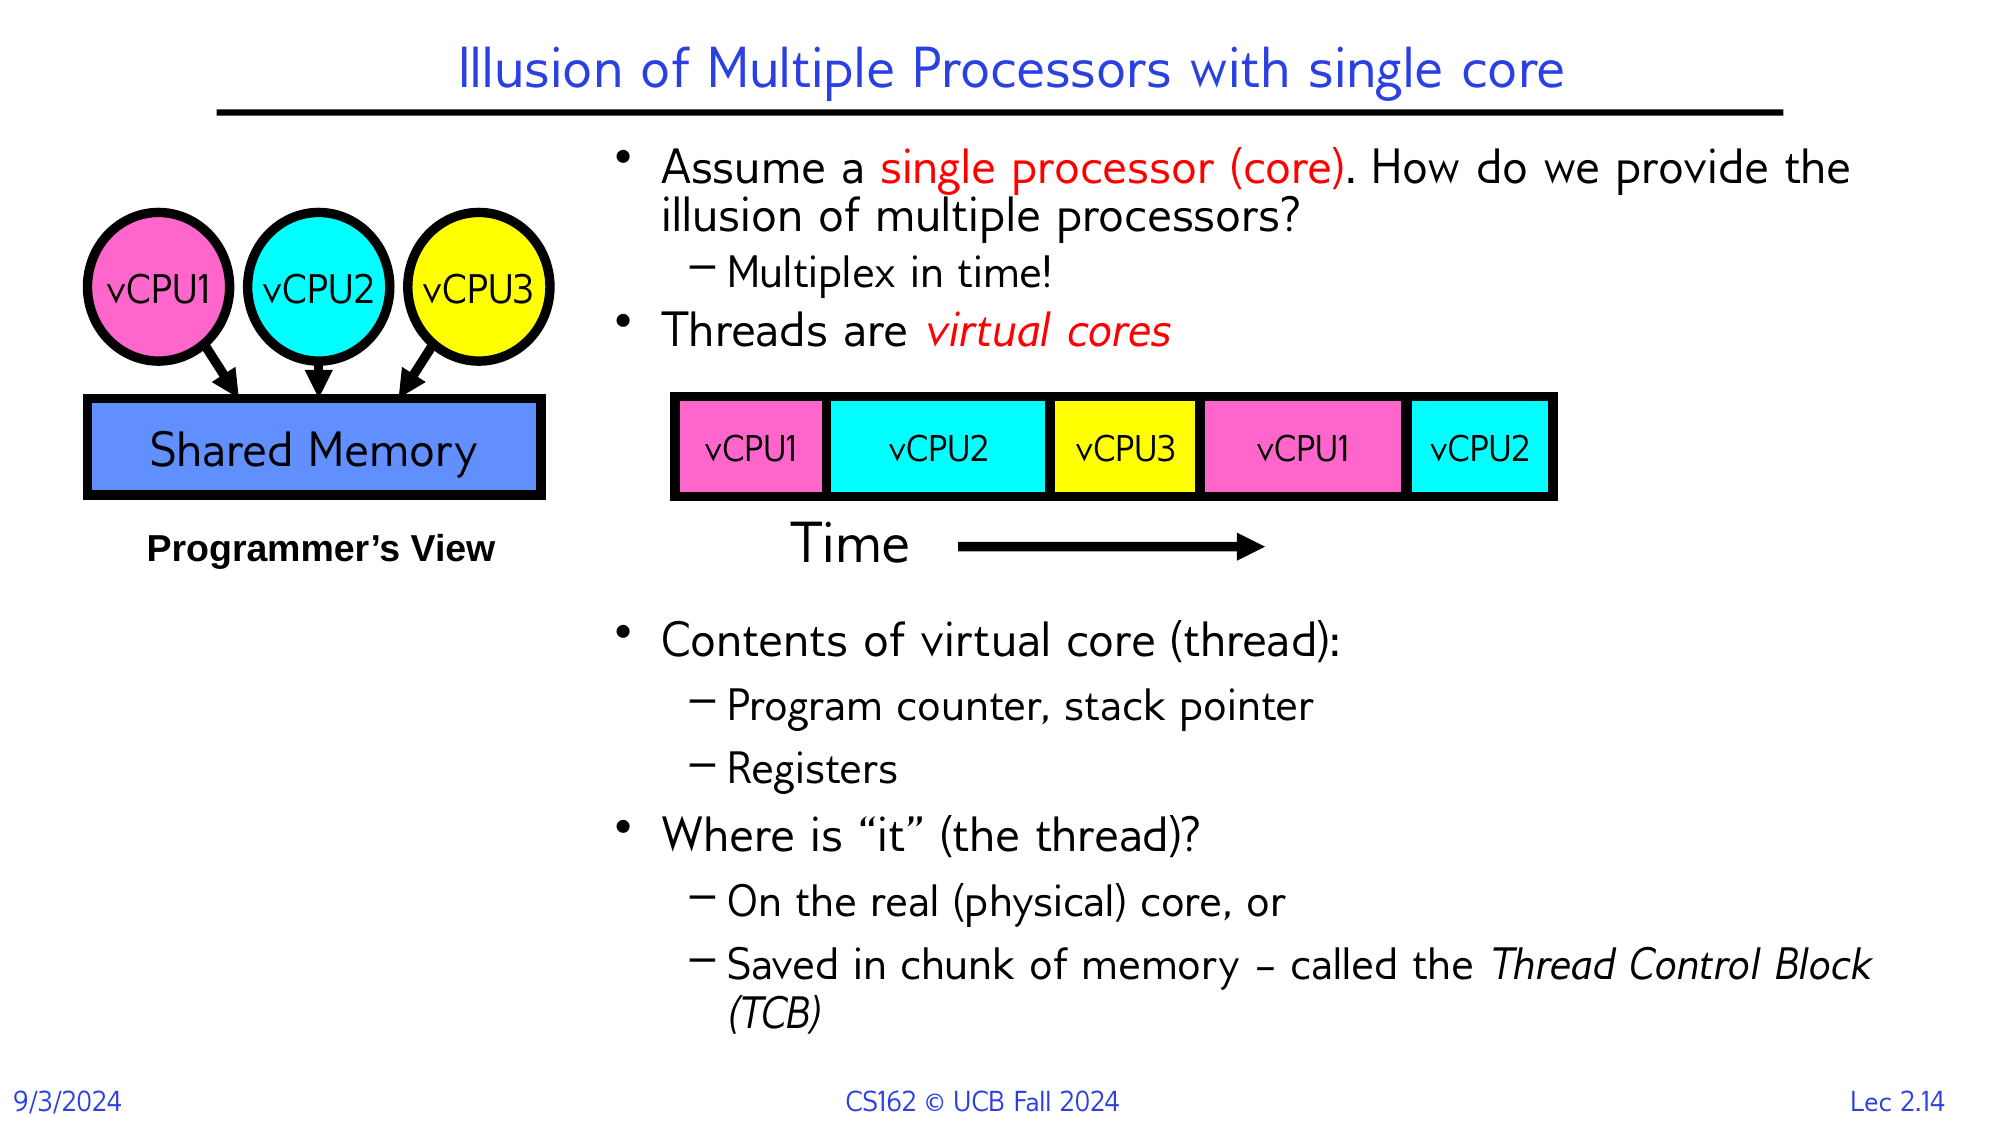

# Illusion of Multiple Processors with single core
Assume a single processor (core). How do we provide the illusion of multiple processors?
Multiplex in time!
Threads are virtual cores

Contents of virtual core (thread):
Program counter, stack pointer
Registers
Where is “it” (the thread)?
On the real (physical) core, or
Saved in chunk of memory – called the Thread Control Block (TCB)

vCPU1
vCPU2
vCPU3

Shared Memory
Programmer’s View
vCPU1
vCPU2
vCPU3
vCPU1
vCPU2
Time